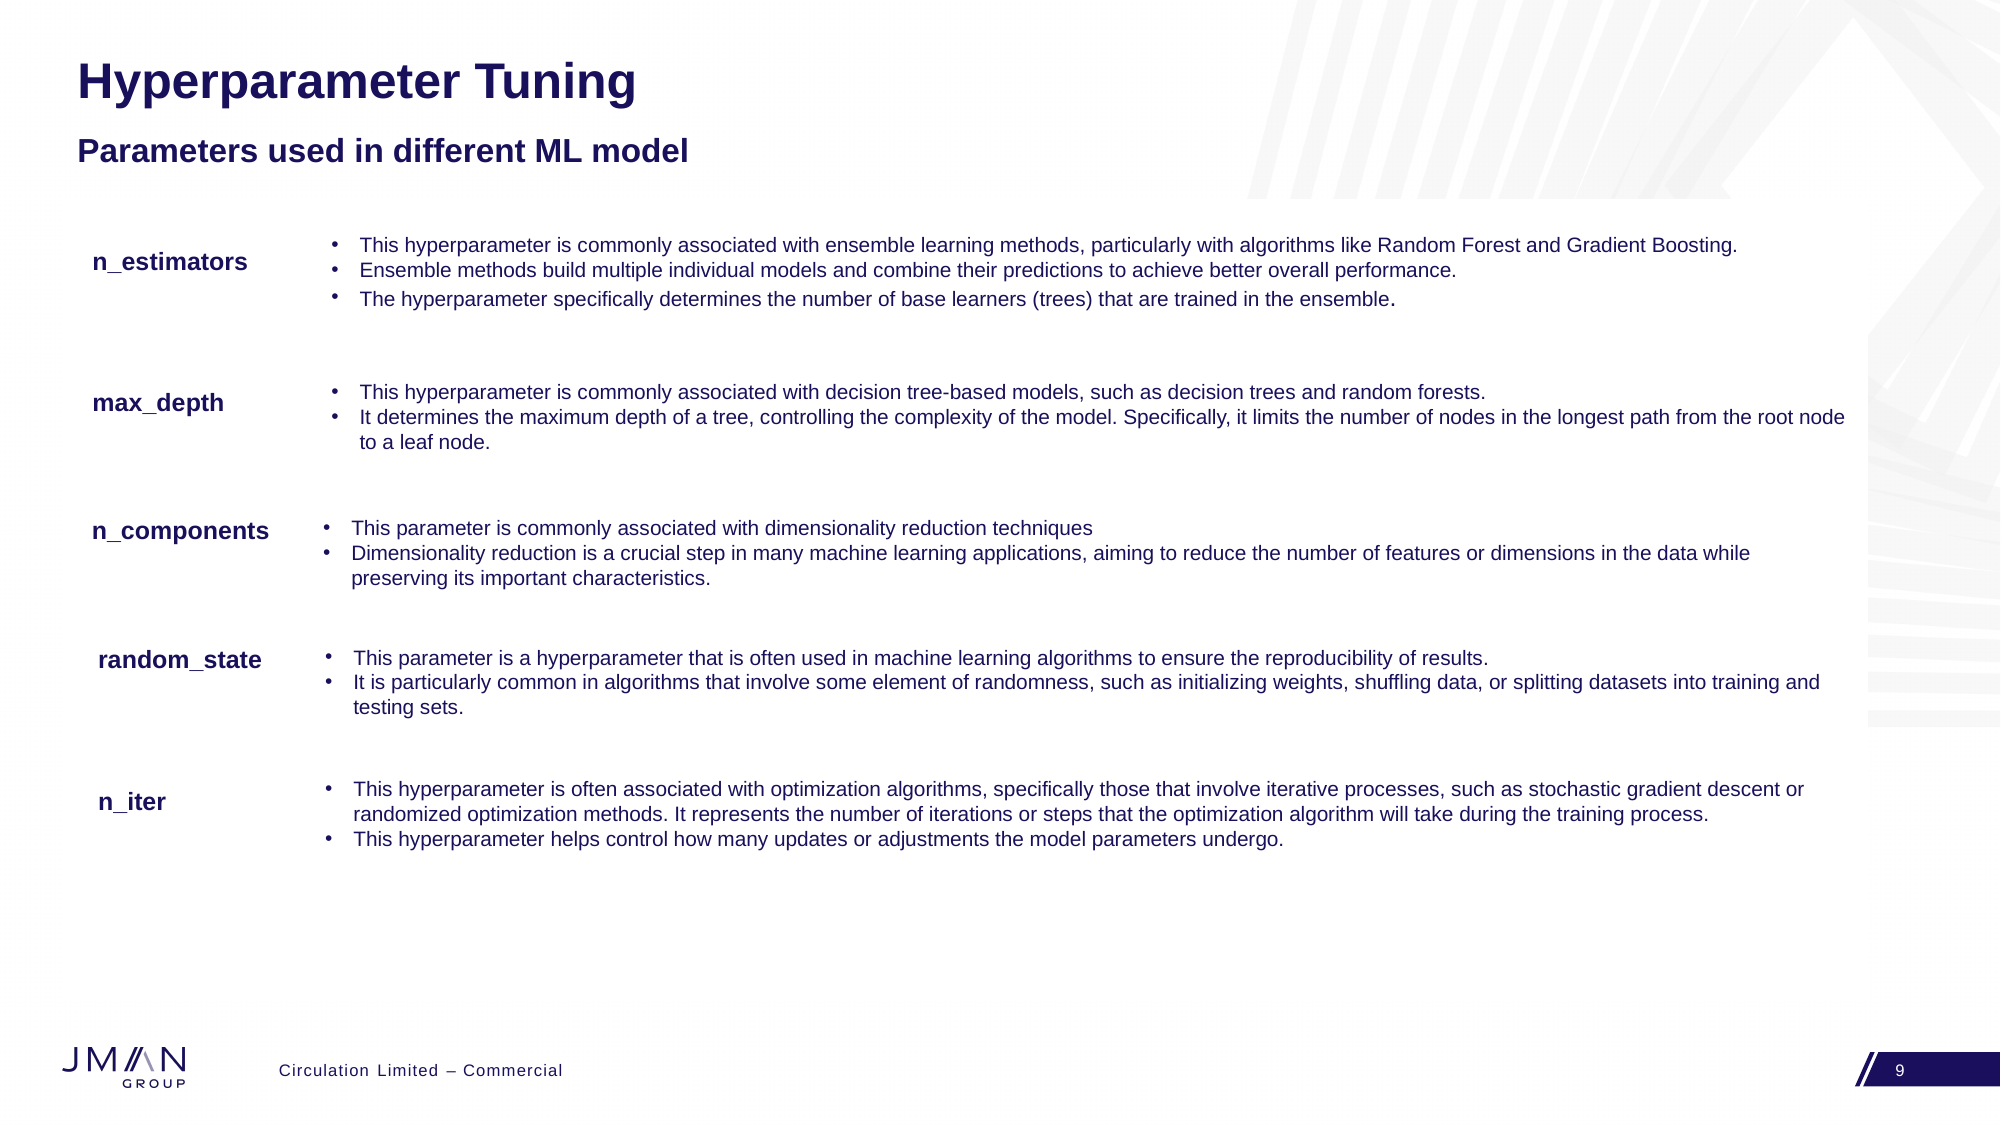

# Hyperparameter Tuning  Parameters used in different ML model

This hyperparameter is commonly associated with ensemble learning methods, particularly with algorithms like Random Forest and Gradient Boosting.
Ensemble methods build multiple individual models and combine their predictions to achieve better overall performance.
The hyperparameter specifically determines the number of base learners (trees) that are trained in the ensemble.
n_estimators
This hyperparameter is commonly associated with decision tree-based models, such as decision trees and random forests.
It determines the maximum depth of a tree, controlling the complexity of the model. Specifically, it limits the number of nodes in the longest path from the root node to a leaf node.
max_depth
n_components
This parameter is commonly associated with dimensionality reduction techniques
Dimensionality reduction is a crucial step in many machine learning applications, aiming to reduce the number of features or dimensions in the data while preserving its important characteristics.
random_state
This parameter is a hyperparameter that is often used in machine learning algorithms to ensure the reproducibility of results.
It is particularly common in algorithms that involve some element of randomness, such as initializing weights, shuffling data, or splitting datasets into training and testing sets.
This hyperparameter is often associated with optimization algorithms, specifically those that involve iterative processes, such as stochastic gradient descent or randomized optimization methods. It represents the number of iterations or steps that the optimization algorithm will take during the training process.
This hyperparameter helps control how many updates or adjustments the model parameters undergo.
n_iter